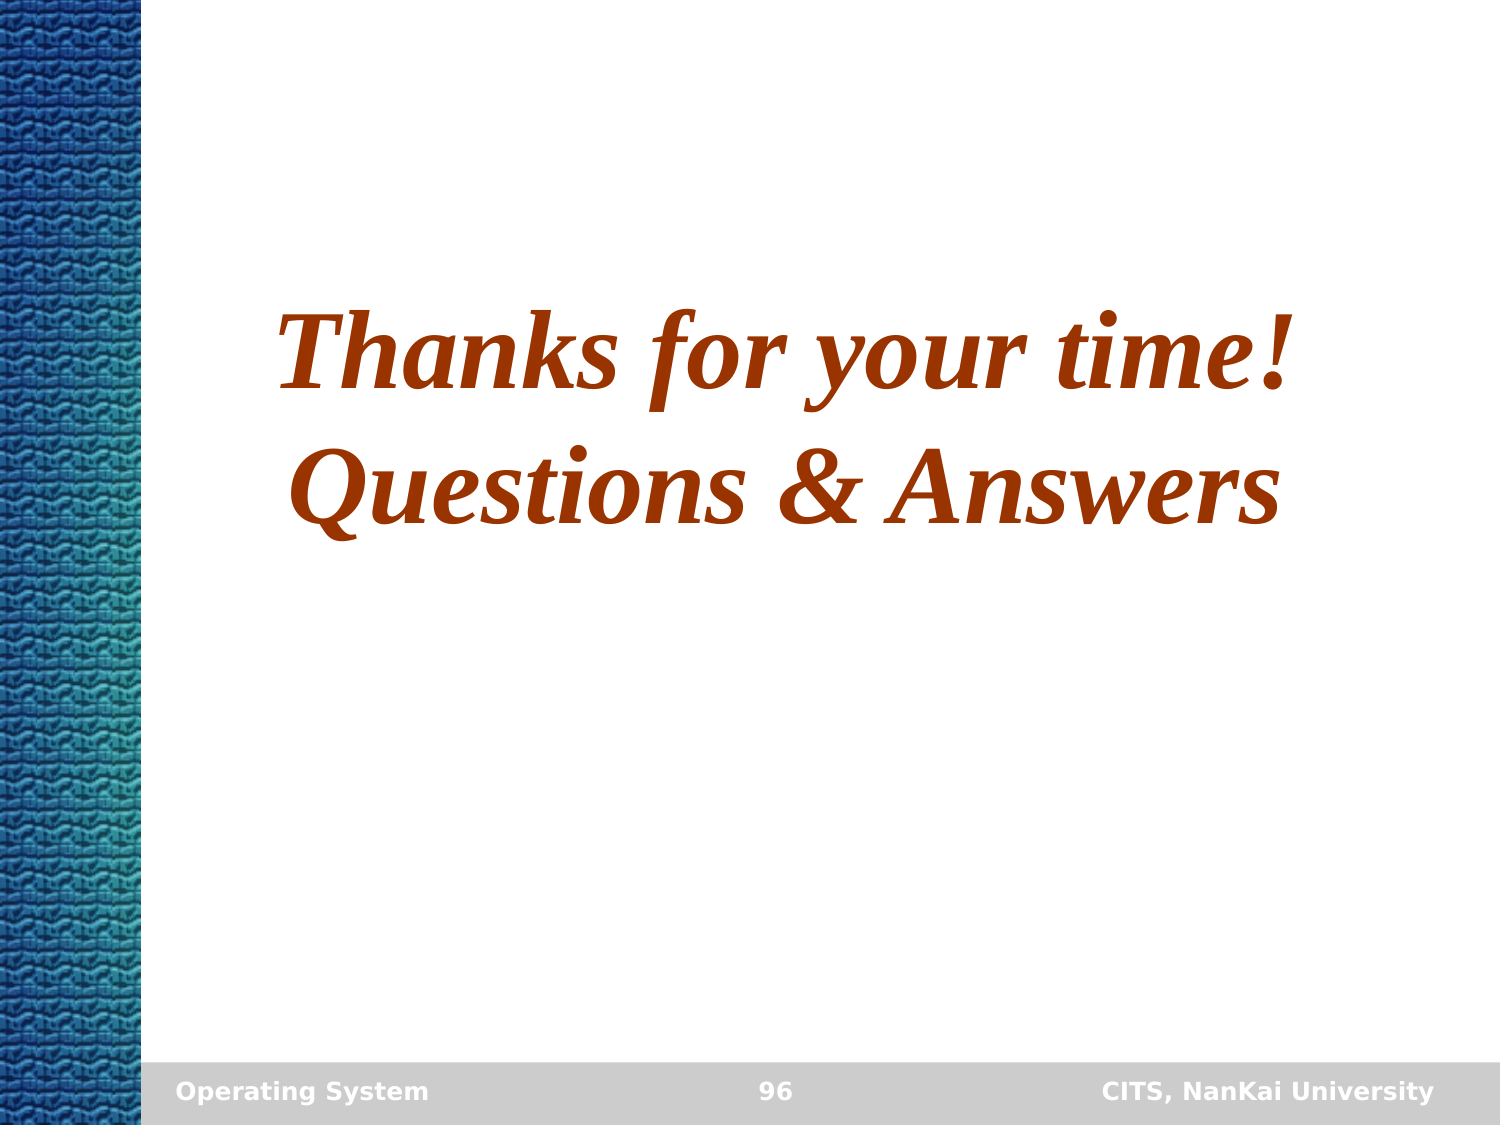

# Thanks for your time! Questions & Answers
Operating System
96
CITS, NanKai University